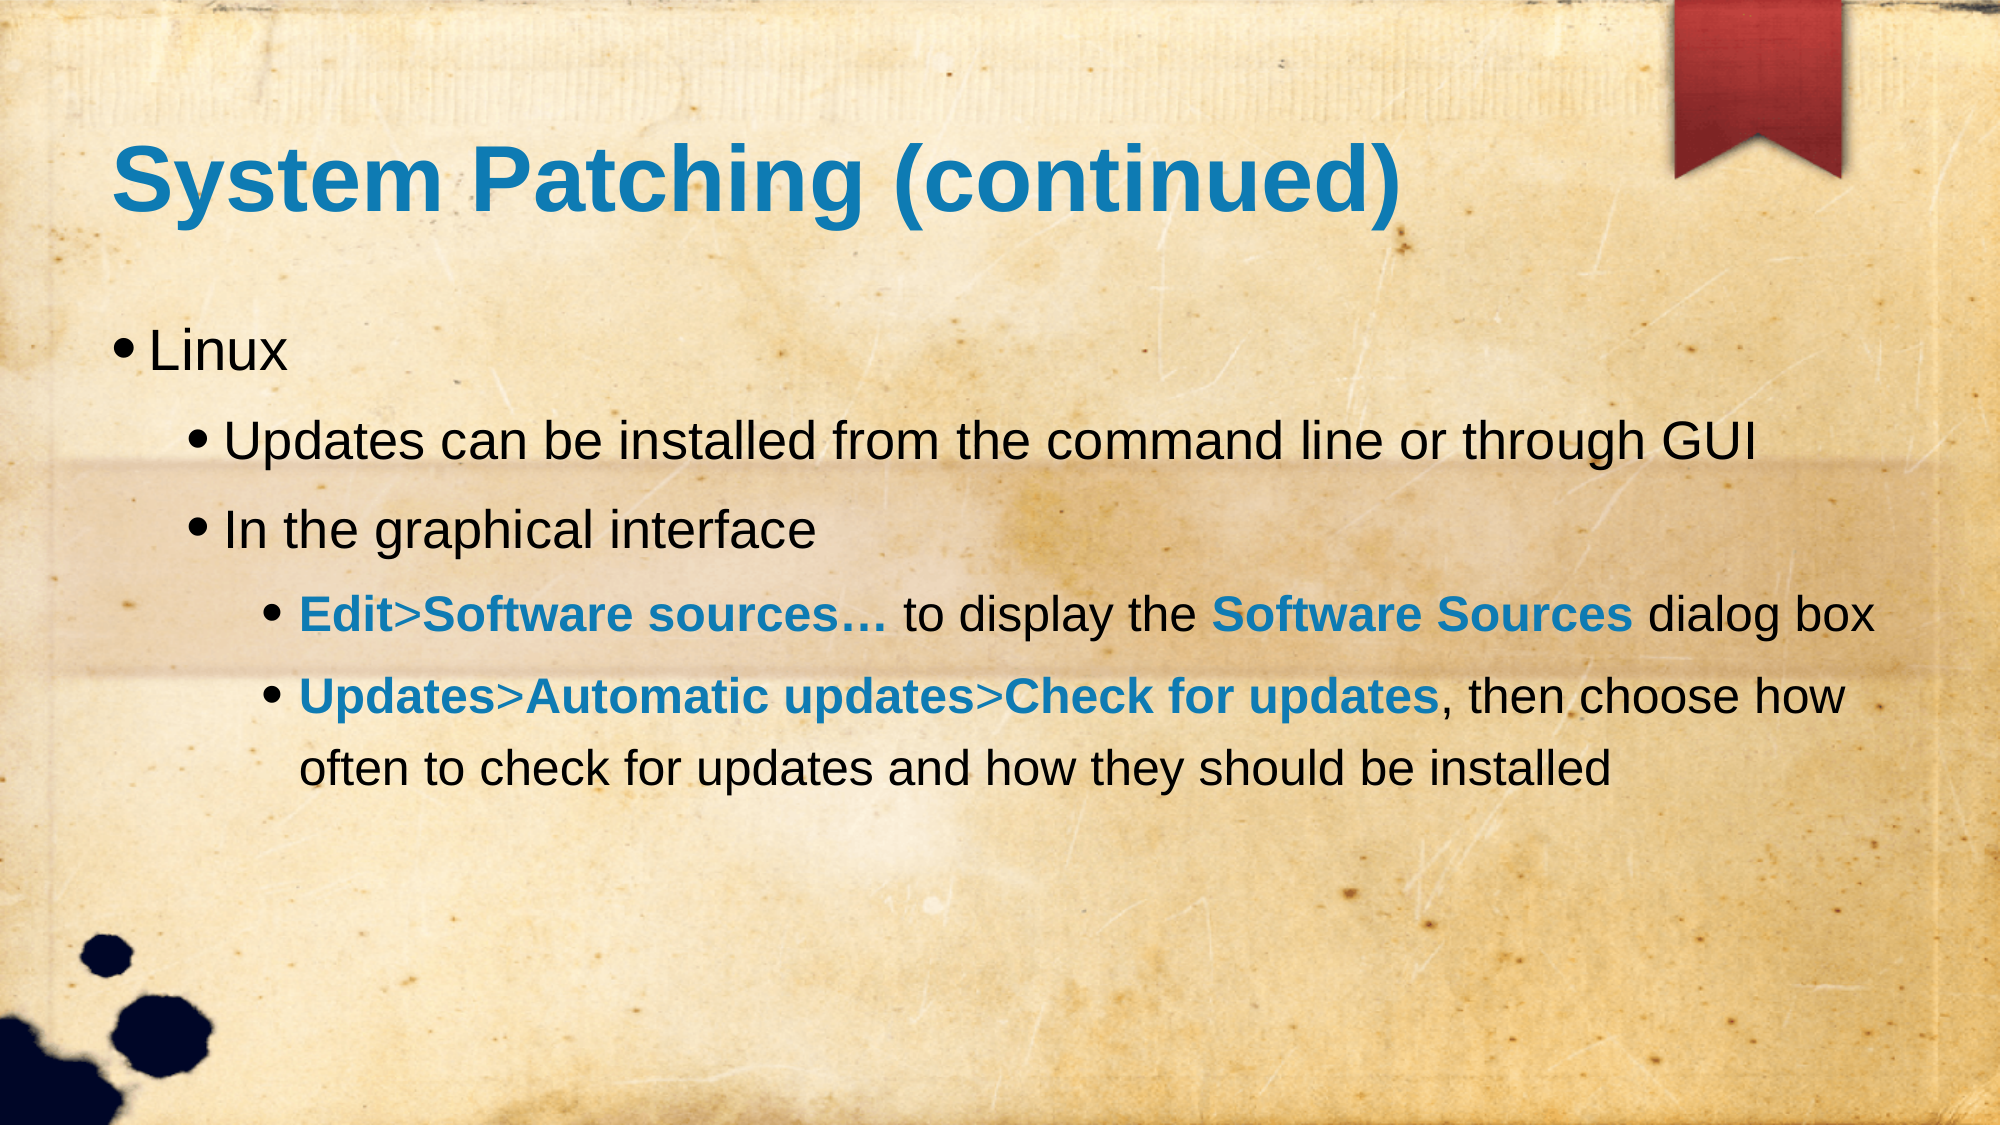

System Patching (continued)
Linux
Updates can be installed from the command line or through GUI
In the graphical interface
Edit>Software sources… to display the Software Sources dialog box
Updates>Automatic updates>Check for updates, then choose how often to check for updates and how they should be installed